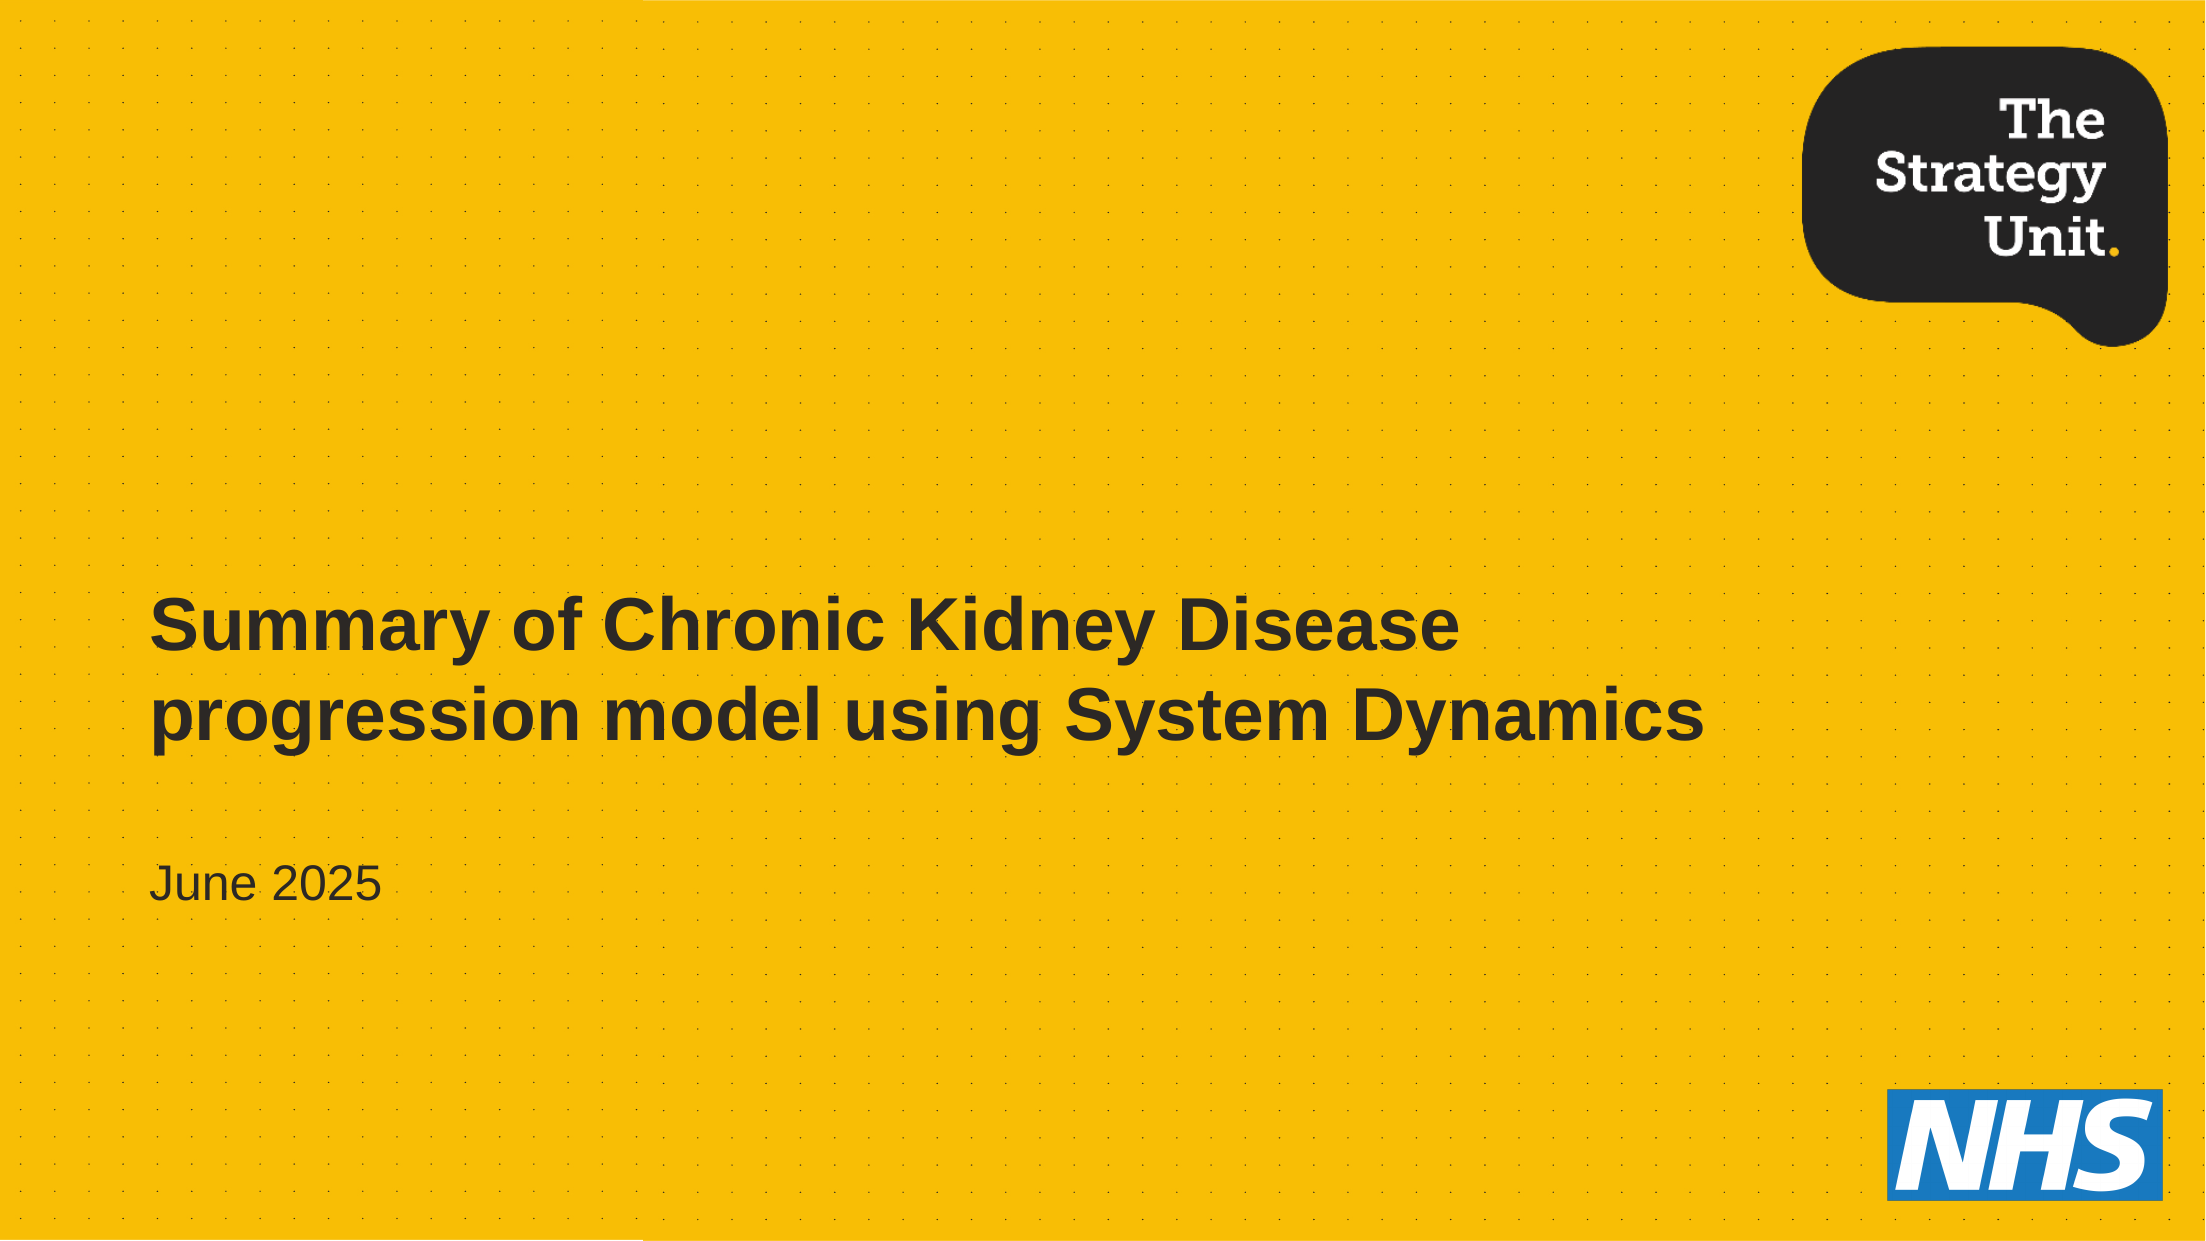

# Summary of Chronic Kidney Disease progression model using System Dynamics
June 2025